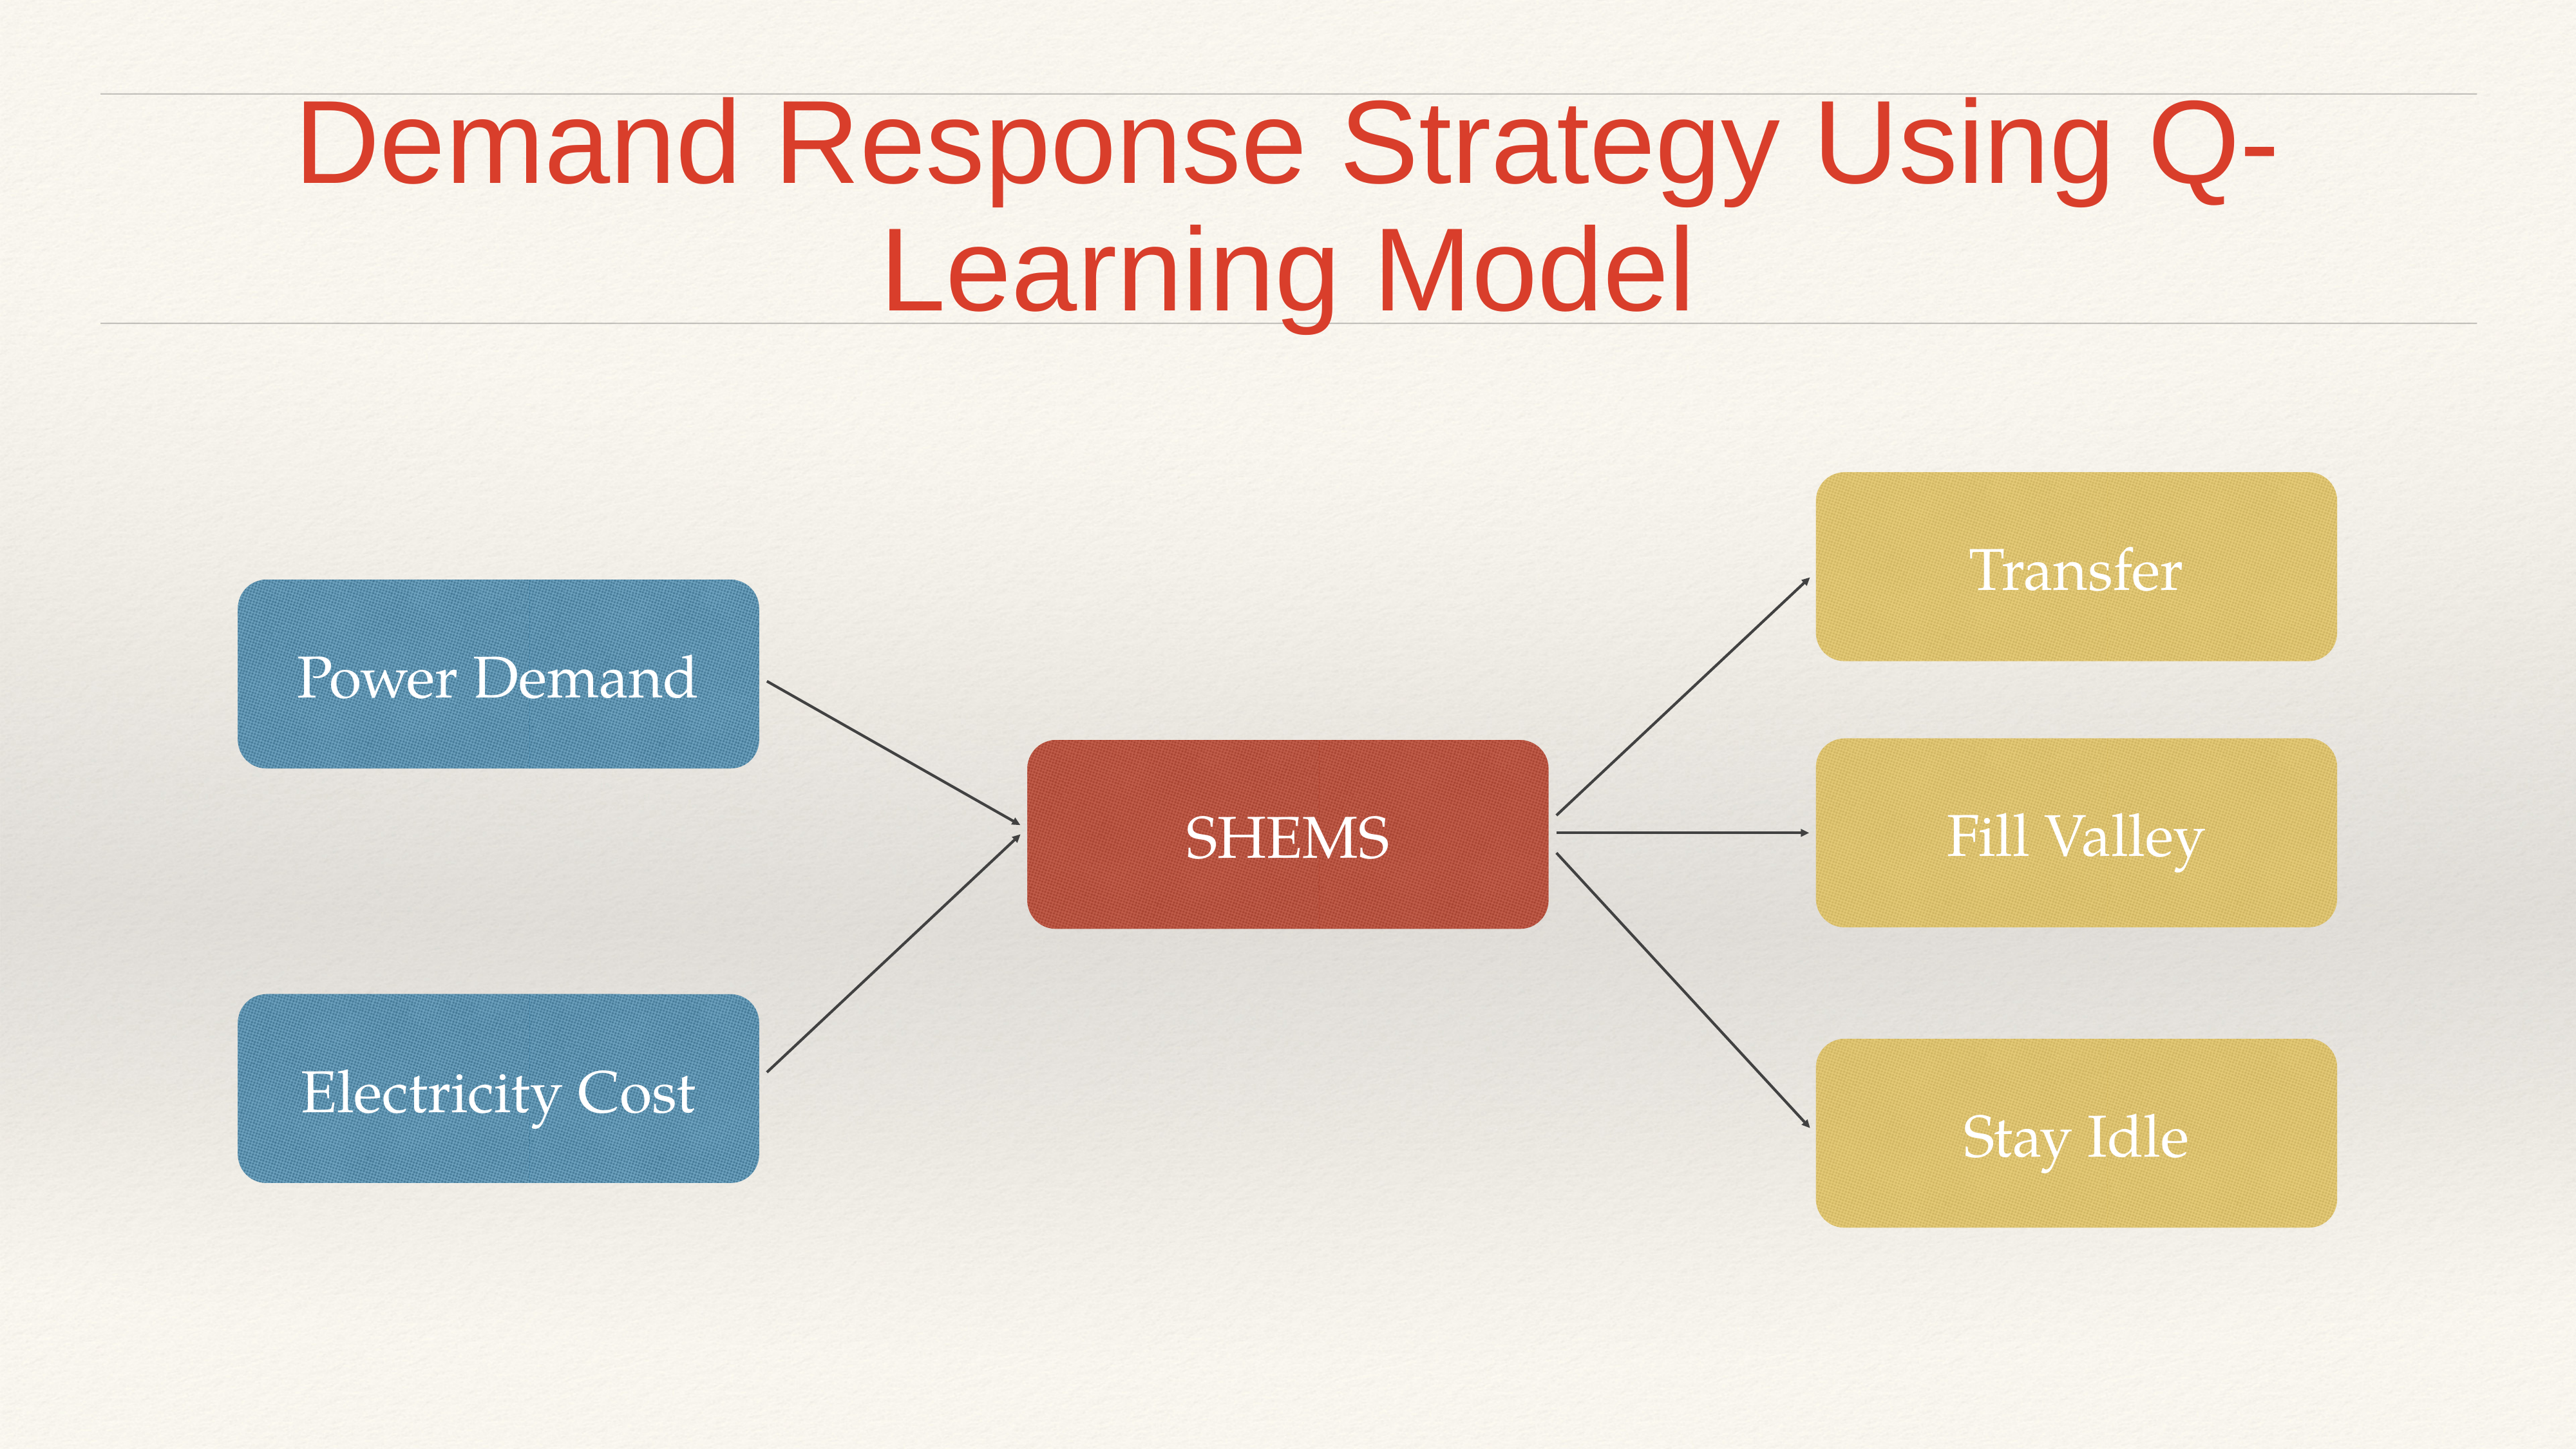

# Demand Response Strategy Using Q-Learning Model
Transfer

Power Demand

Fill Valley
SHEMS

Electricity Cost
Stay Idle